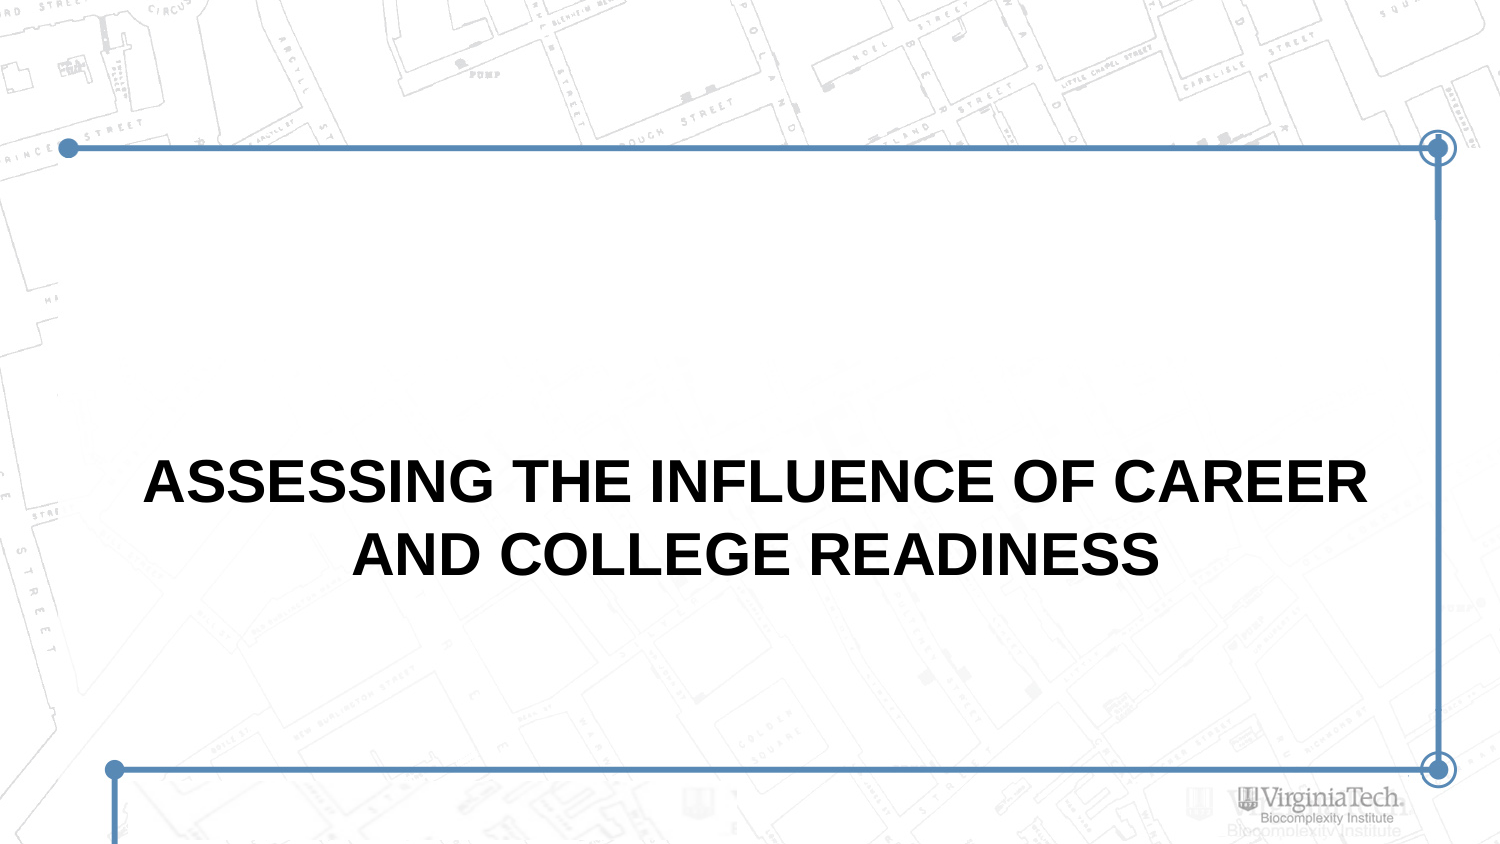

# Assessing the Influence of career and college readiness